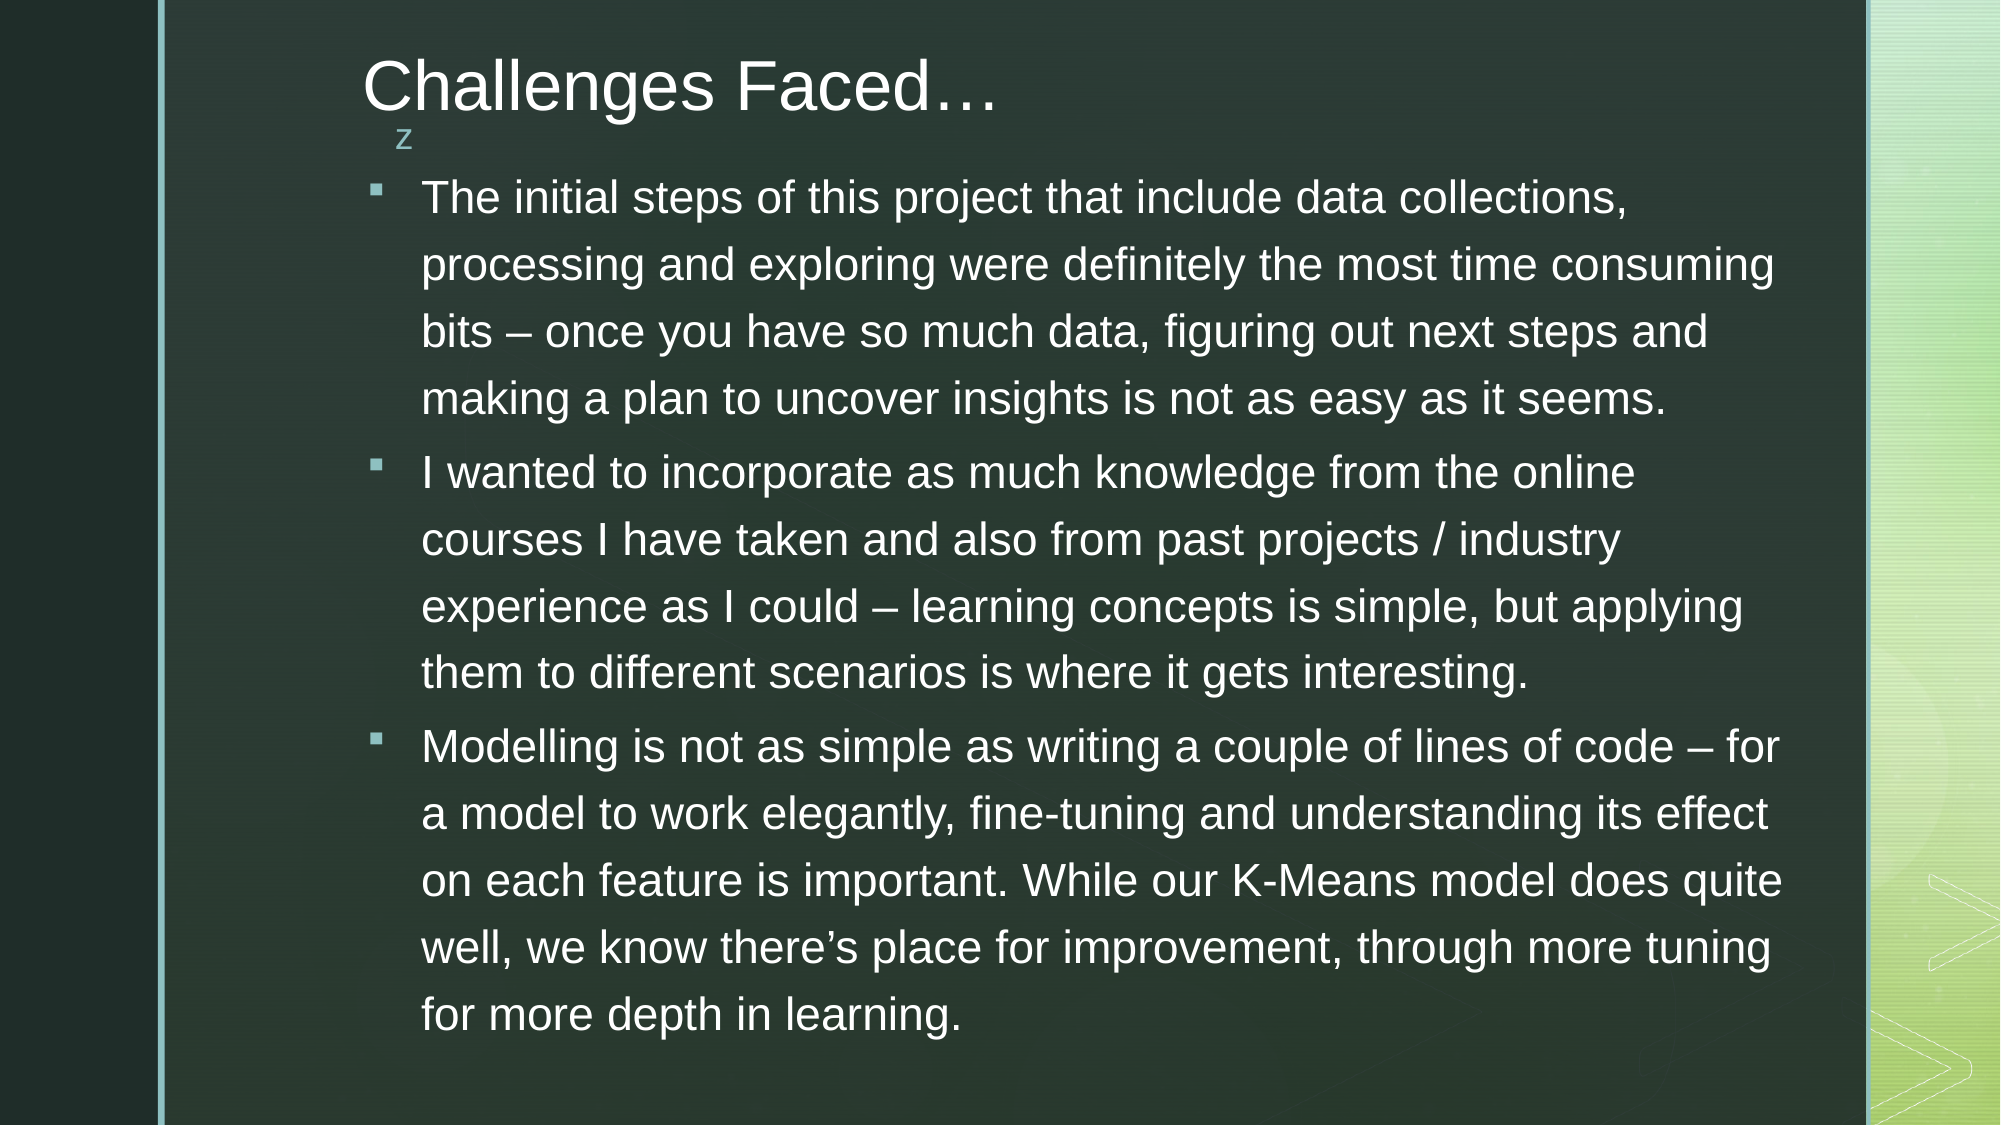

The initial steps of this project that include data collections, processing and exploring were definitely the most time consuming bits – once you have so much data, figuring out next steps and making a plan to uncover insights is not as easy as it seems.
I wanted to incorporate as much knowledge from the online courses I have taken and also from past projects / industry experience as I could – learning concepts is simple, but applying them to different scenarios is where it gets interesting.
Modelling is not as simple as writing a couple of lines of code – for a model to work elegantly, fine-tuning and understanding its effect on each feature is important. While our K-Means model does quite well, we know there’s place for improvement, through more tuning for more depth in learning.
# Challenges Faced…